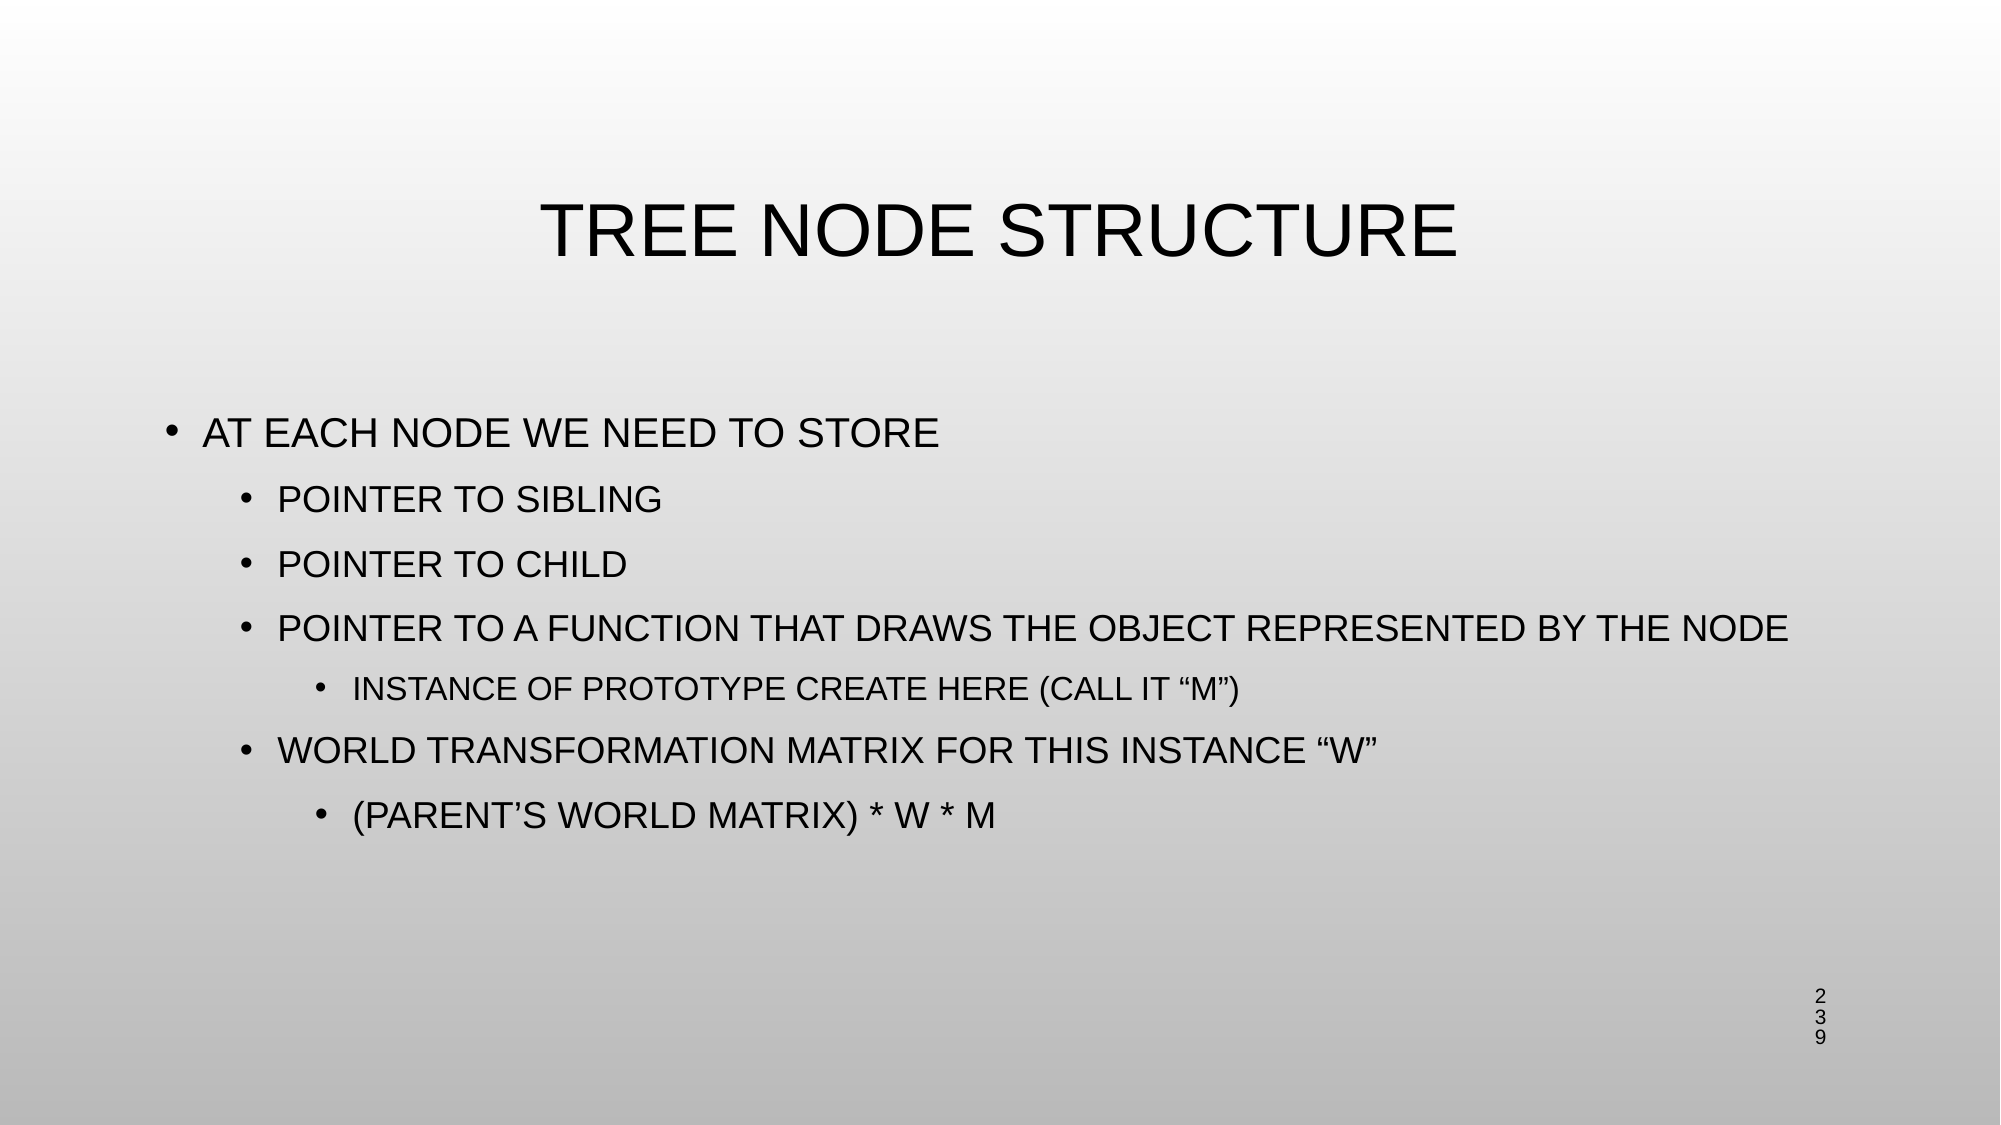

# Tree node Structure
At each node we need to store
Pointer to sibling
Pointer to child
Pointer to a function that draws the object represented by the node
Instance of prototype create here (call it “M”)
World transformation matrix for this instance “W”
(parent’s world matrix) * W * M
239